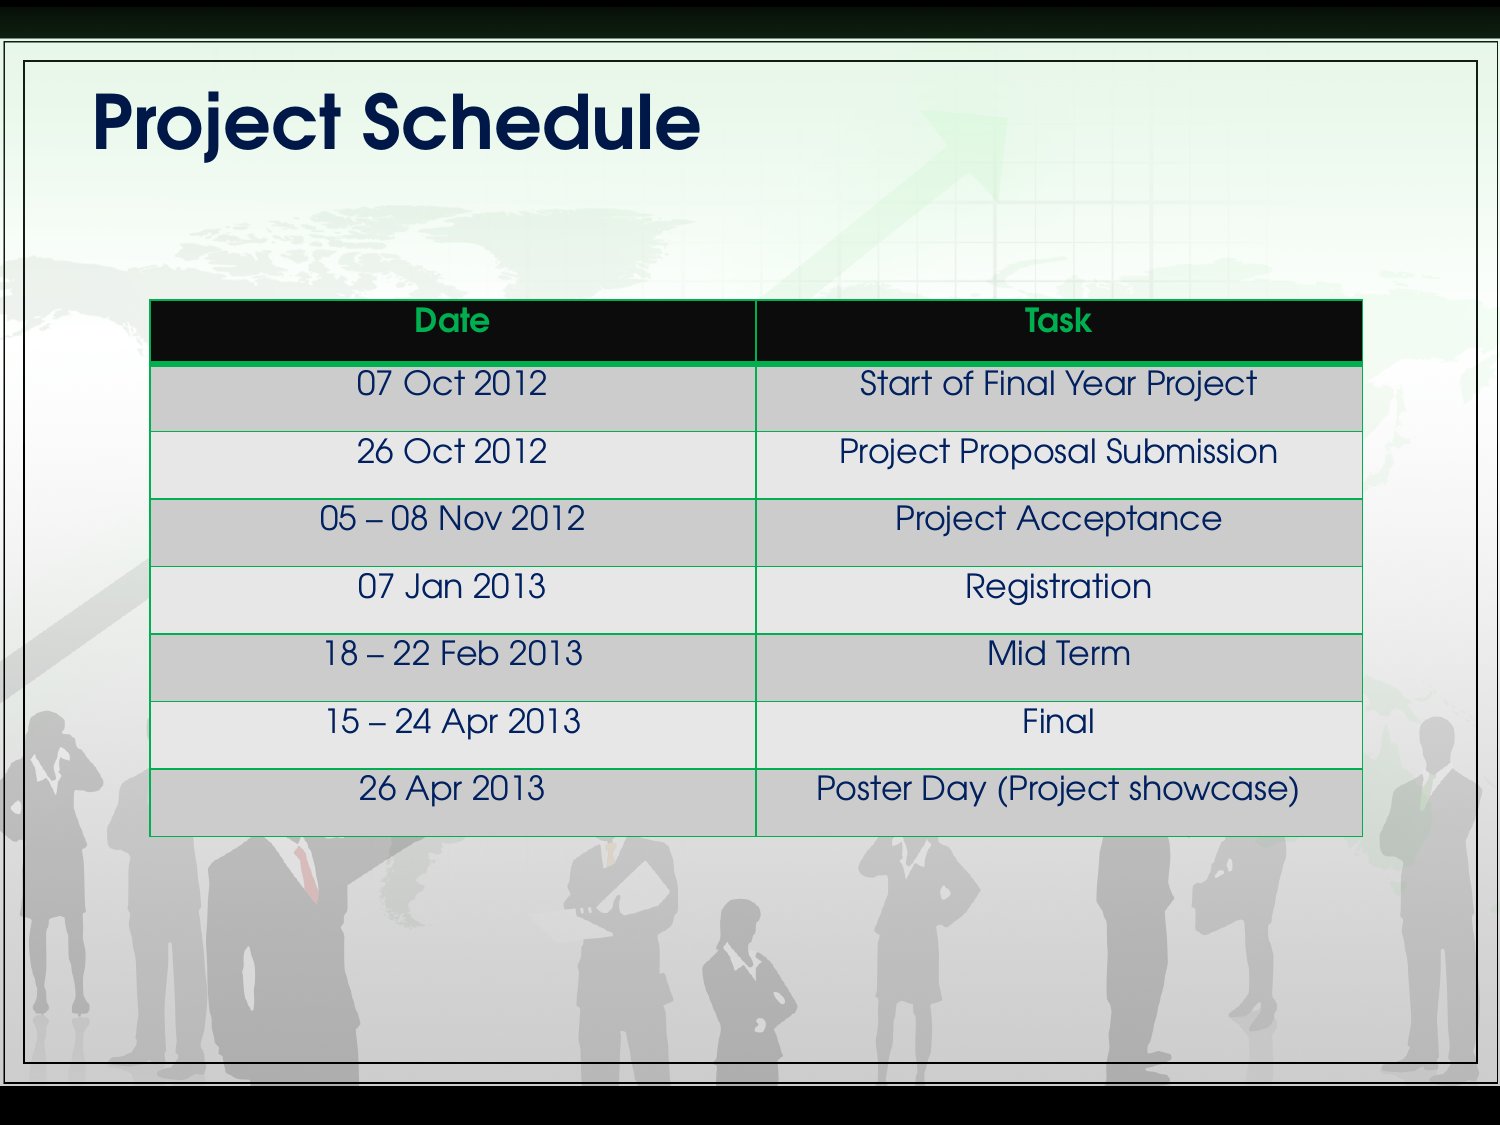

# Project Schedule
| Date | Task |
| --- | --- |
| 07 Oct 2012 | Start of Final Year Project |
| 26 Oct 2012 | Project Proposal Submission |
| 05 – 08 Nov 2012 | Project Acceptance |
| 07 Jan 2013 | Registration |
| 18 – 22 Feb 2013 | Mid Term |
| 15 – 24 Apr 2013 | Final |
| 26 Apr 2013 | Poster Day (Project showcase) |